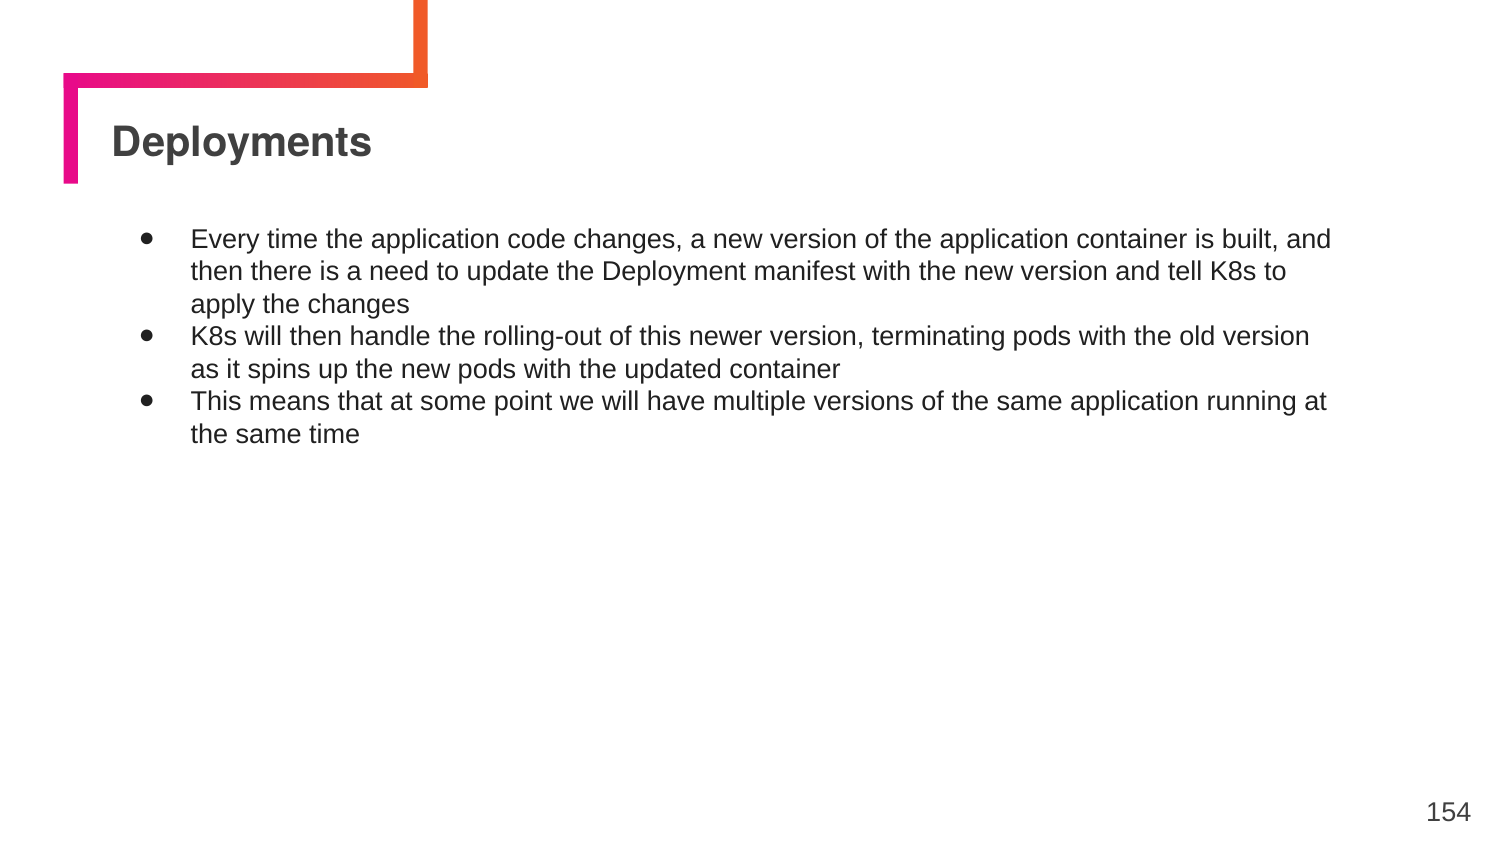

# Deployments
Every time the application code changes, a new version of the application container is built, and then there is a need to update the Deployment manifest with the new version and tell K8s to apply the changes
K8s will then handle the rolling-out of this newer version, terminating pods with the old version as it spins up the new pods with the updated container
This means that at some point we will have multiple versions of the same application running at the same time

154